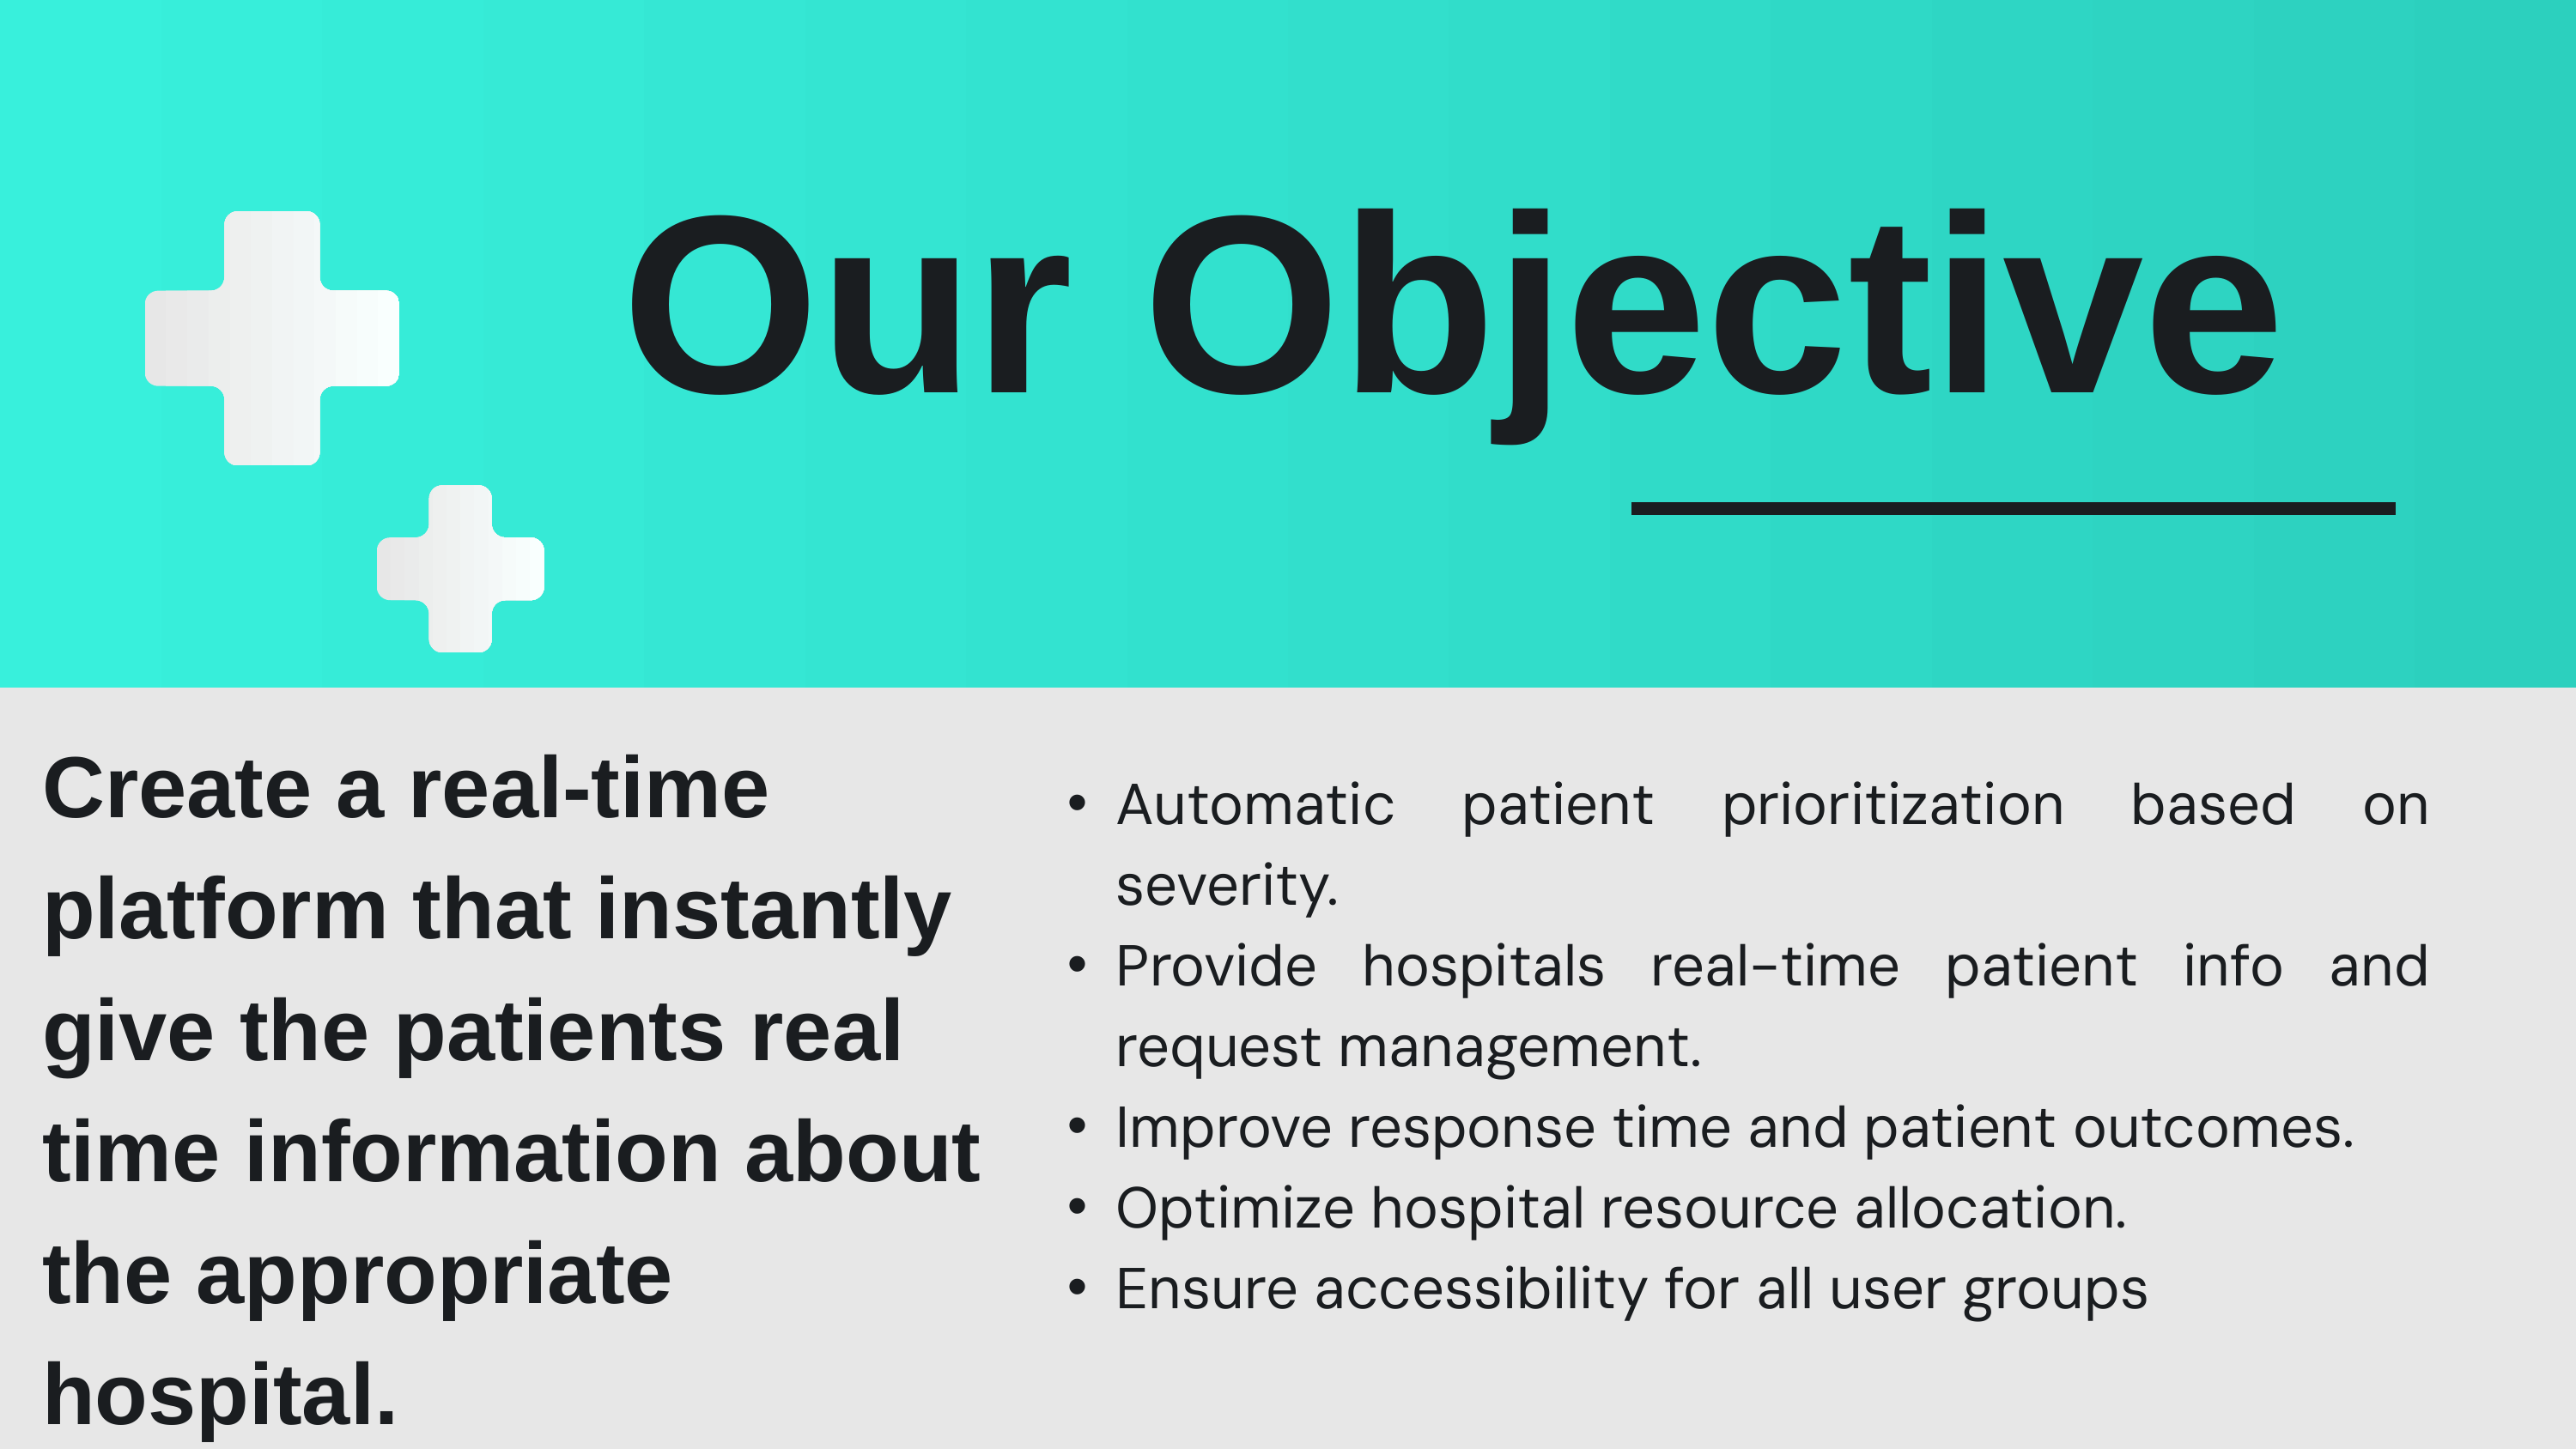

Our Objective

Create a real-time platform that instantly give the patients real time information about the appropriate hospital.
Automatic patient prioritization based on severity.
Provide hospitals real-time patient info and request management.
Improve response time and patient outcomes.
Optimize hospital resource allocation.
Ensure accessibility for all user groups